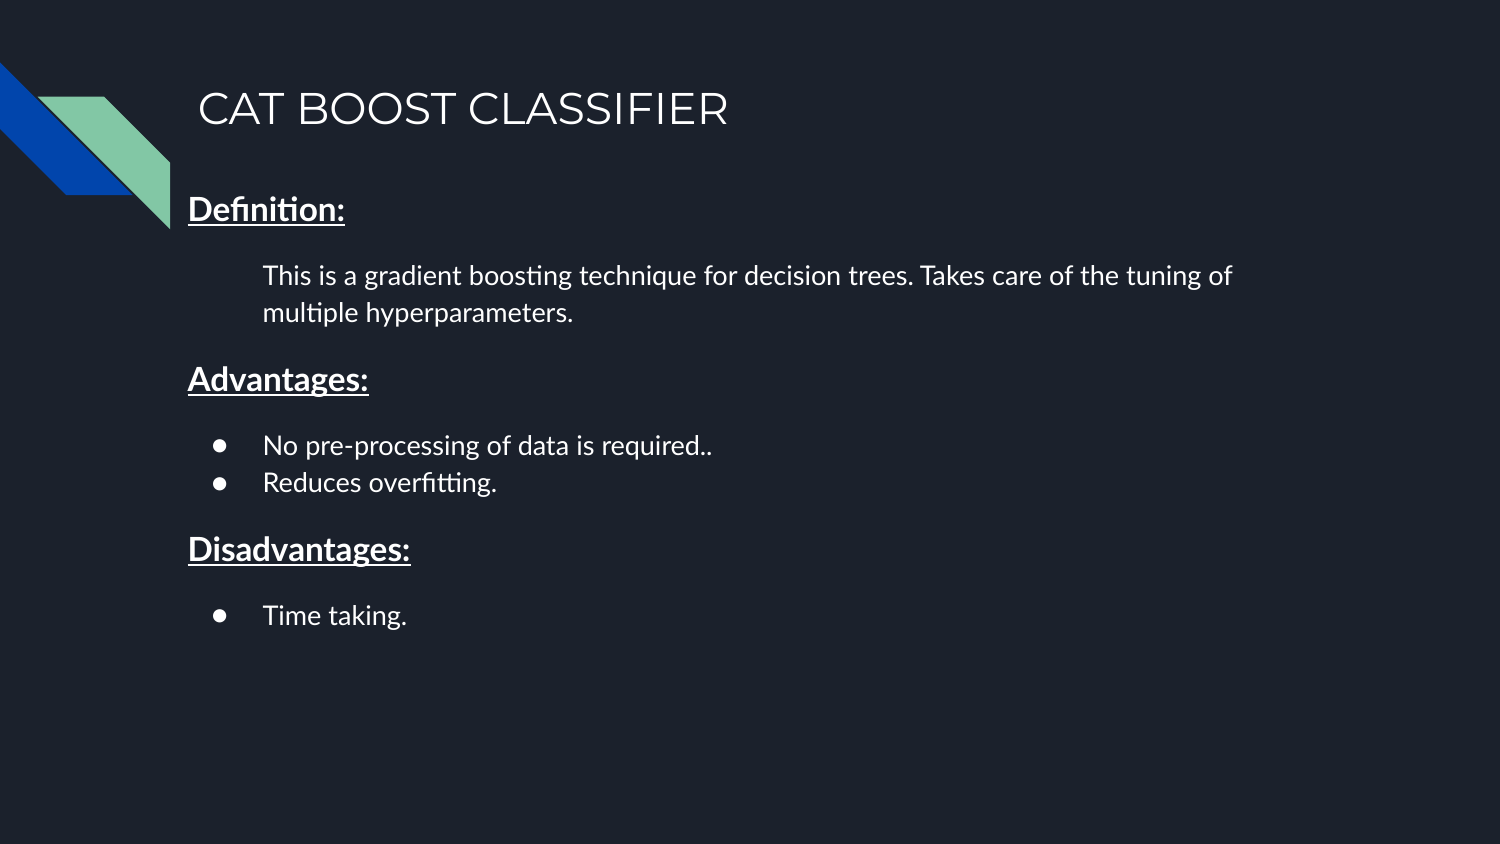

# CAT BOOST CLASSIFIER
Definition:
This is a gradient boosting technique for decision trees. Takes care of the tuning of multiple hyperparameters.
Advantages:
No pre-processing of data is required..
Reduces overfitting.
Disadvantages:
Time taking.